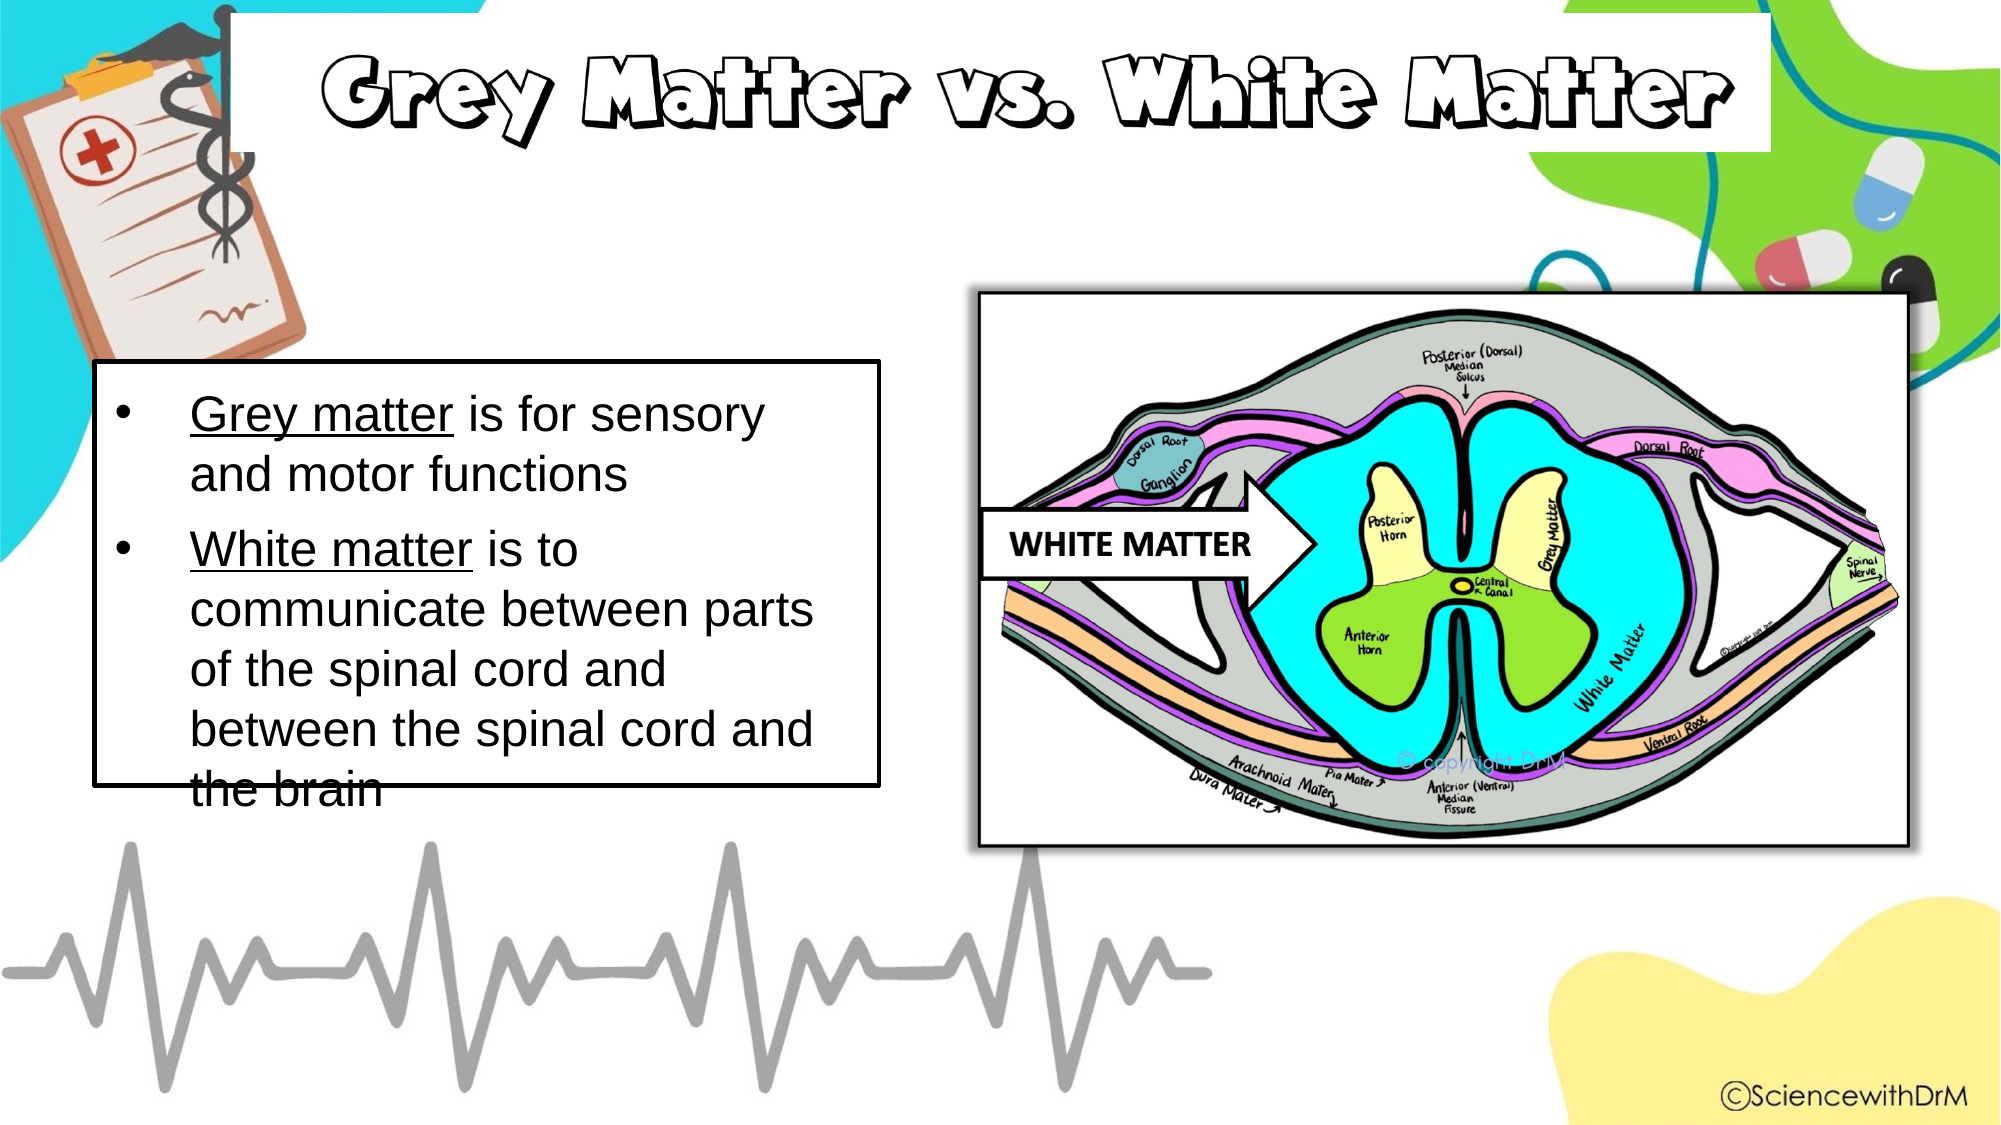

Grey matter is for sensory and motor functions
White matter is to communicate between parts of the spinal cord and between the spinal cord and the brain